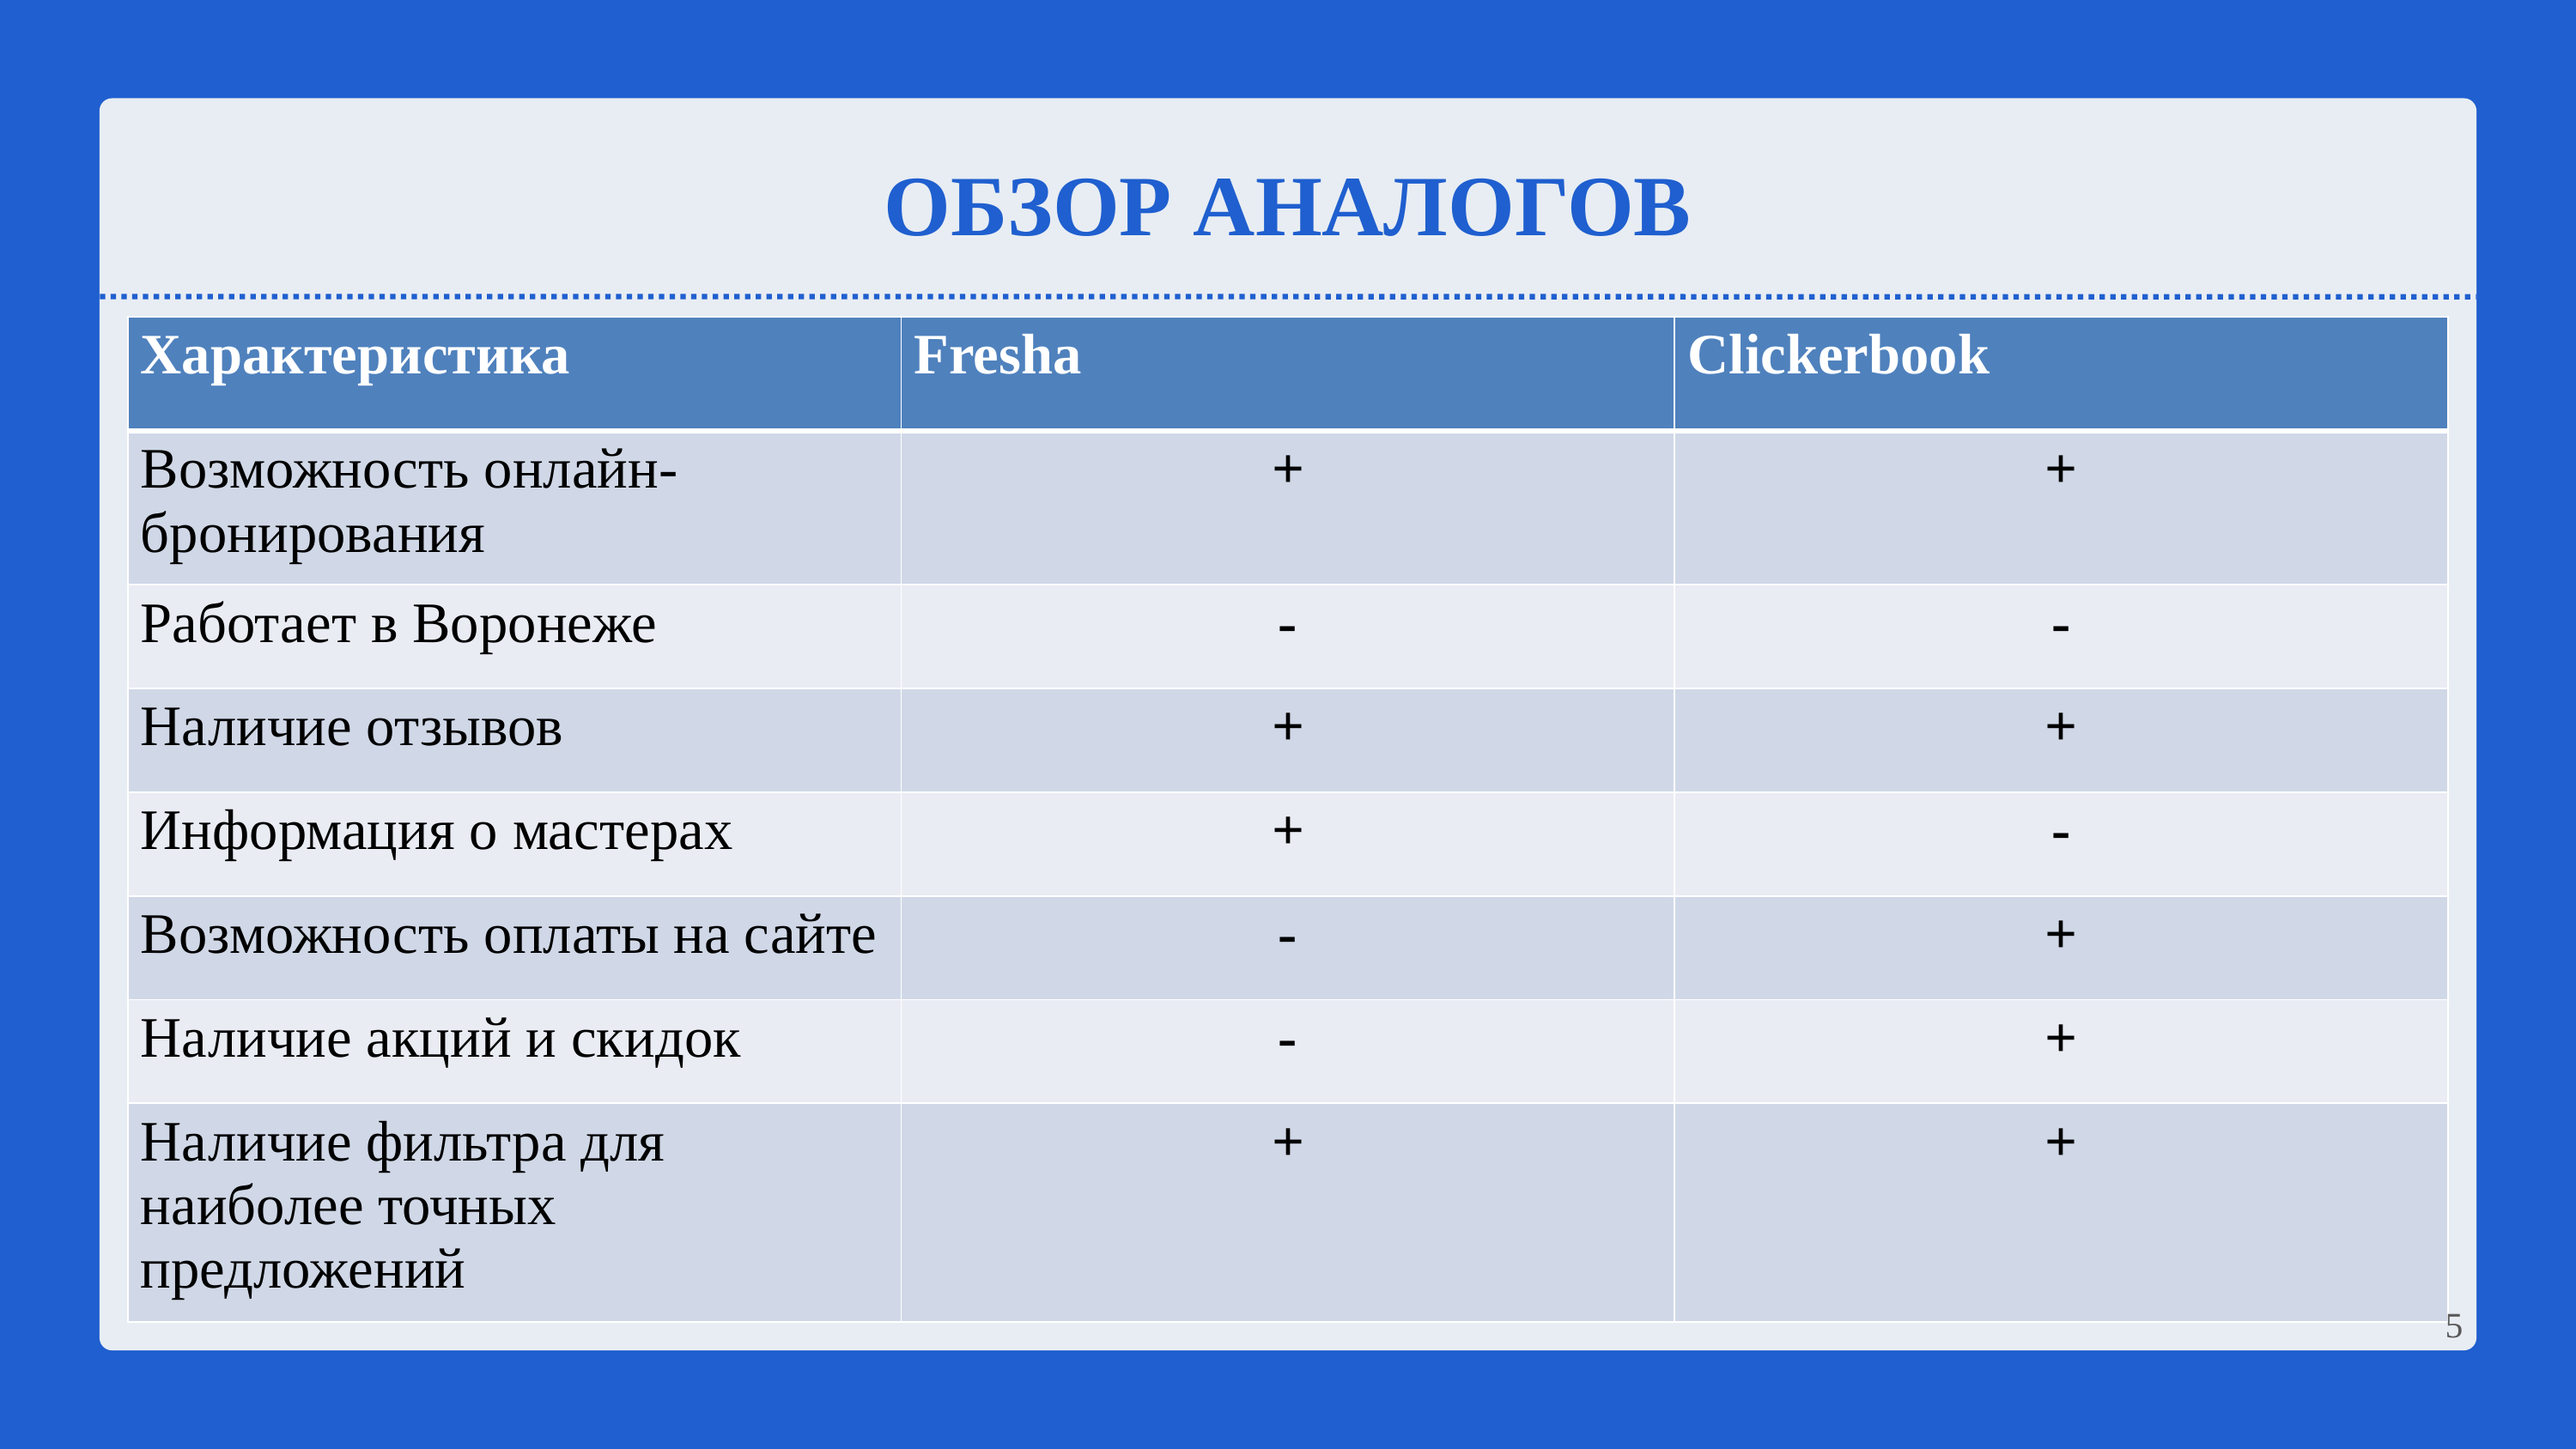

ОБЗОР АНАЛОГОВ

| Характеристика | Fresha | Clickerbook |
| --- | --- | --- |
| Возможность онлайн-бронирования | + | + |
| Работает в Воронеже | - | - |
| Наличие отзывов | + | + |
| Информация о мастерах | + | - |
| Возможность оплаты на сайте | - | + |
| Наличие акций и скидок | - | + |
| Наличие фильтра для наиболее точных предложений | + | + |
5